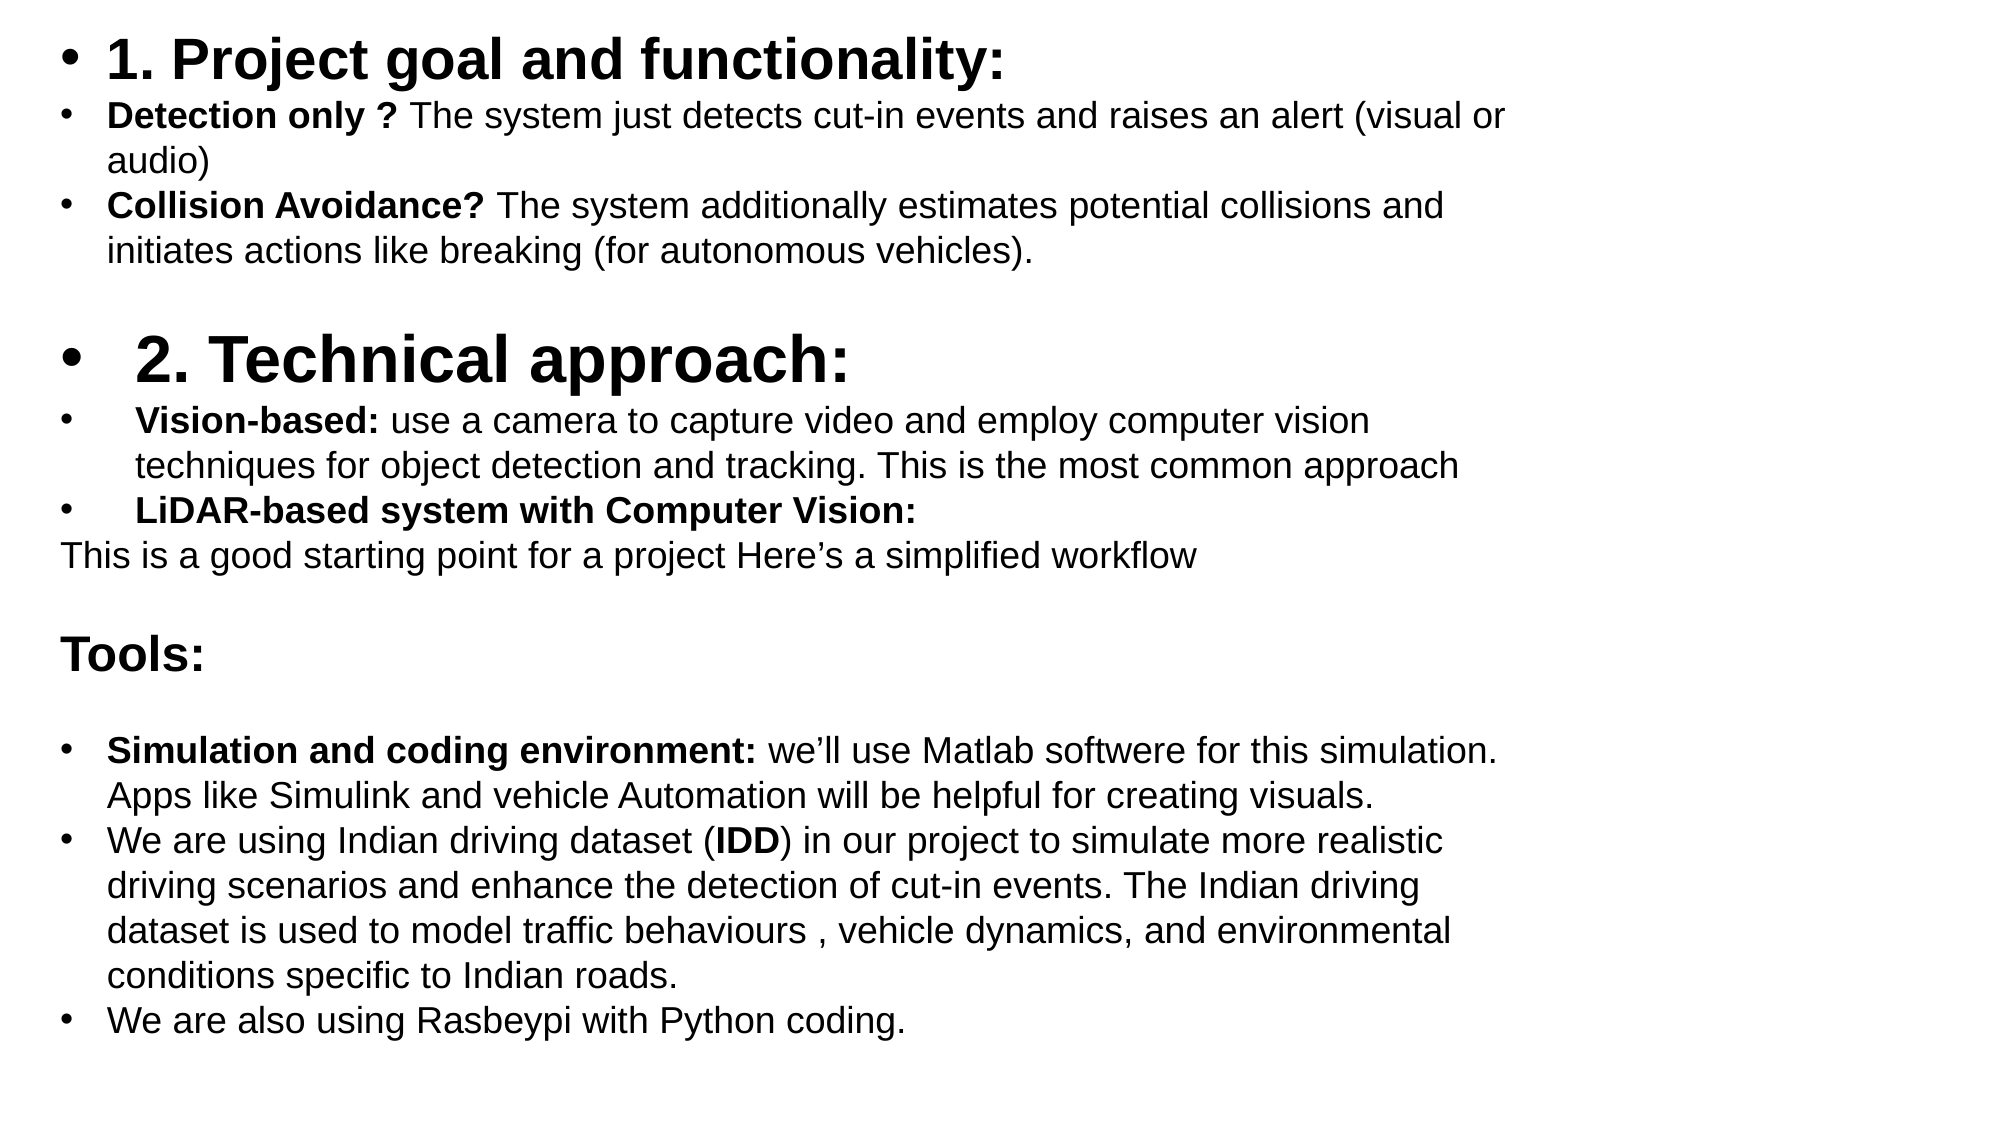

1. Project goal and functionality:
Detection only ? The system just detects cut-in events and raises an alert (visual or audio)
Collision Avoidance? The system additionally estimates potential collisions and initiates actions like breaking (for autonomous vehicles).

2. Technical approach:
Vision-based: use a camera to capture video and employ computer vision techniques for object detection and tracking. This is the most common approach
LiDAR-based system with Computer Vision:
This is a good starting point for a project Here’s a simplified workflow

Tools:

Simulation and coding environment: we’ll use Matlab softwere for this simulation. Apps like Simulink and vehicle Automation will be helpful for creating visuals.
We are using Indian driving dataset (IDD) in our project to simulate more realistic driving scenarios and enhance the detection of cut-in events. The Indian driving dataset is used to model traffic behaviours , vehicle dynamics, and environmental conditions specific to Indian roads.
We are also using Rasbeypi with Python coding.